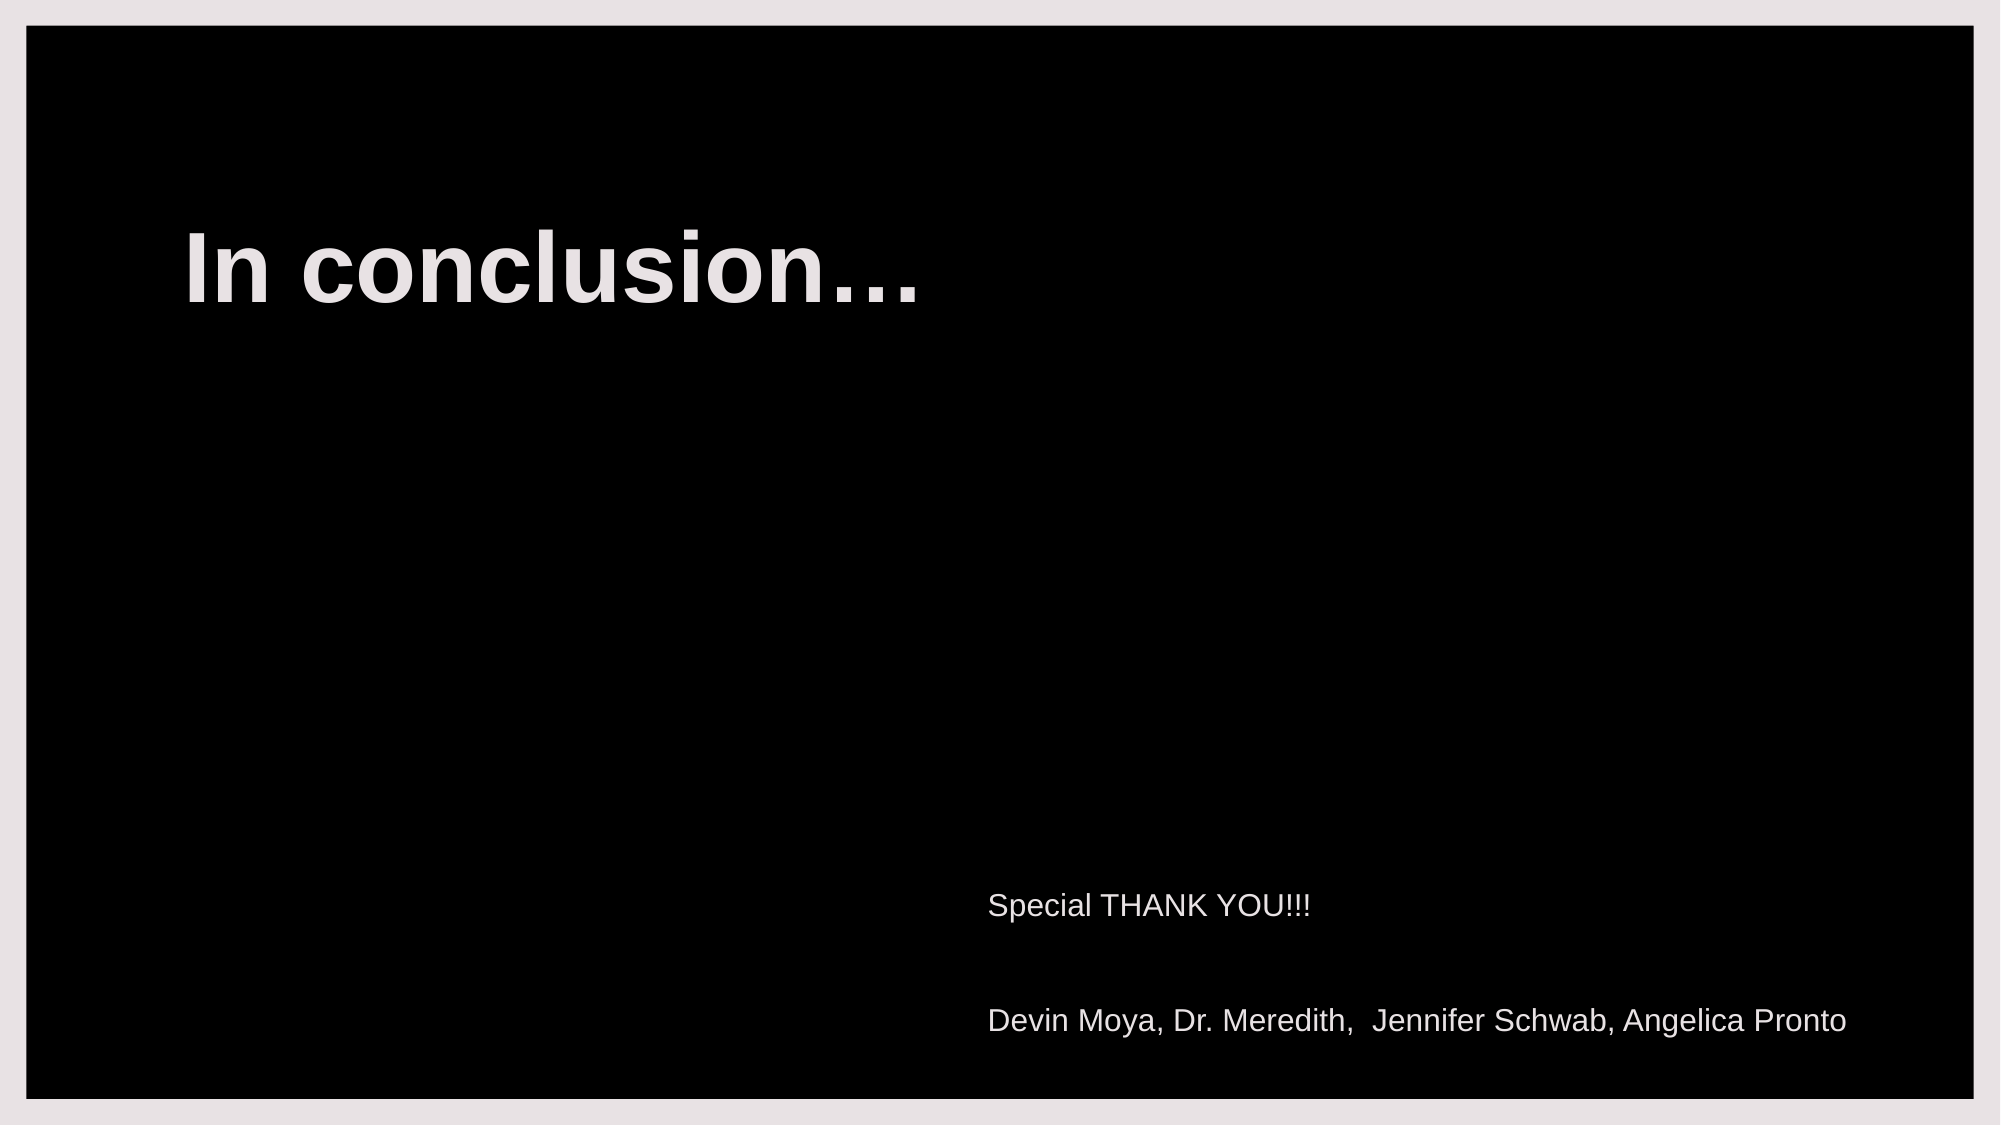

# In conclusion…
Special THANK YOU!!!

Devin Moya, Dr. Meredith,  Jennifer Schwab, Angelica Pronto